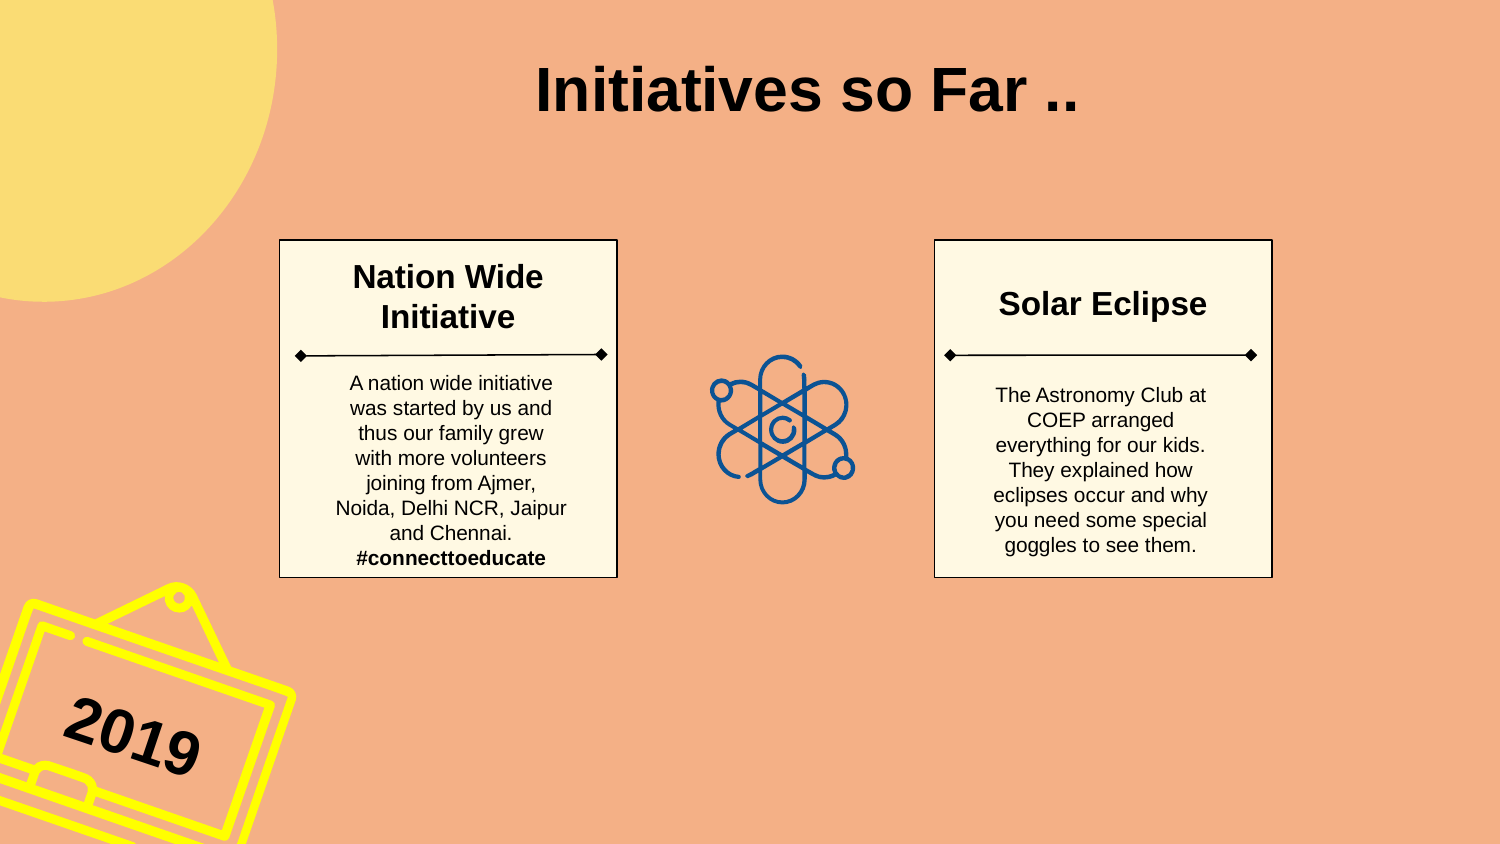

# Initiatives so Far ..

Nation Wide
Initiative

Solar Eclipse

A nation wide initiative
was started by us and
thus our family grew
with more volunteers
joining from Ajmer,
Noida, Delhi NCR, Jaipur
and Chennai.
#connecttoeducate

The Astronomy Club at COEP arranged
everything for our kids.
They explained how
eclipses occur and why
you need some special
goggles to see them.

2019